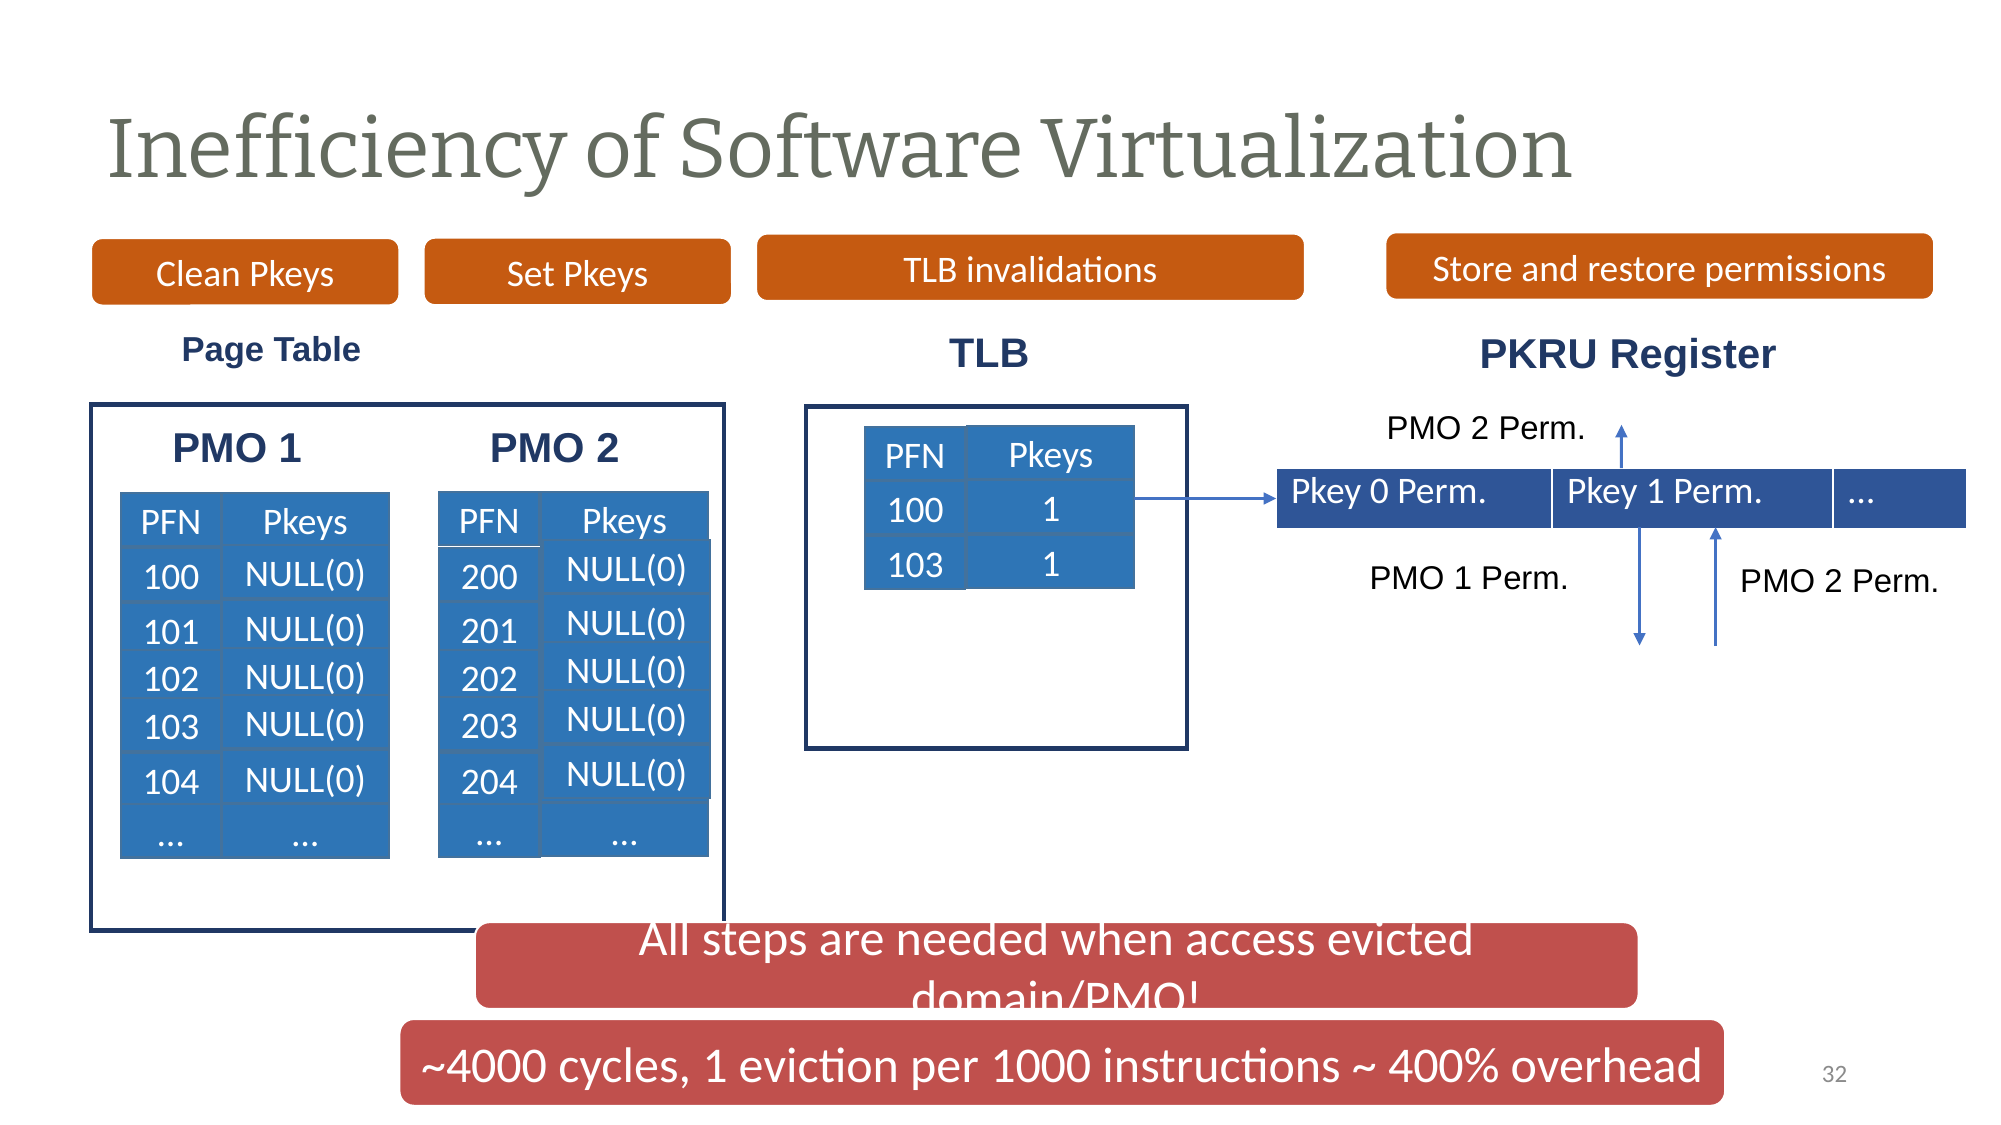

# Inefficiency of Software Virtualization
Store and restore permissions
TLB invalidations
Set Pkeys
Clean Pkeys
Page Table
TLB
PKRU Register
PMO 2 Perm.

PMO 1
PMO 2
Pkeys
PFN
| Pkey 0 Perm. | Pkey 1 Perm. | … |
| --- | --- | --- |
1
100
Pkeys
PFN
PFN
Pkeys
1
103
NULL(0)
1
NULL(0)
1
200
100
PMO 1 Perm.
PMO 2 Perm.
NULL(0)
1
NULL(0)
1
201
101
NULL(0)
1
NULL(0)
1
202
102
NULL(0)
1
NULL(0)
1
203
103
NULL(0)
1
1
NULL(0)
204
104
…
…
…
…
All steps are needed when access evicted domain/PMO!
~4000 cycles, 1 eviction per 1000 instructions ~ 400% overhead
32